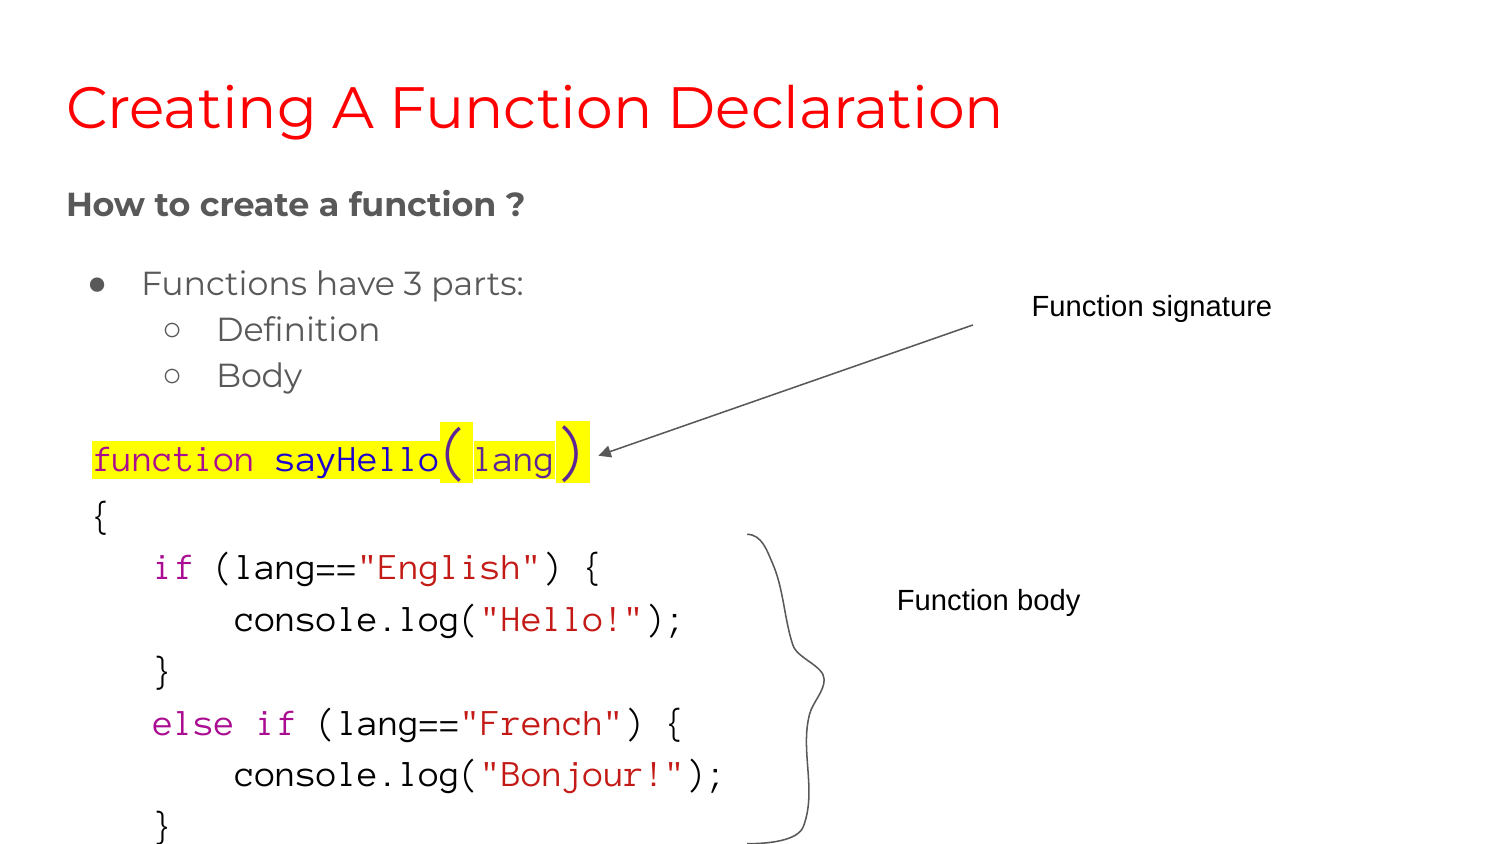

# Creating A Function Declaration
How to create a function ?
Functions have 3 parts:
Definition
Body

Function signature
function sayHello(lang)
{
   if (lang=="English") {
       console.log("Hello!");
   }
   else if (lang=="French") {
       console.log("Bonjour!");
   }

}

Function body